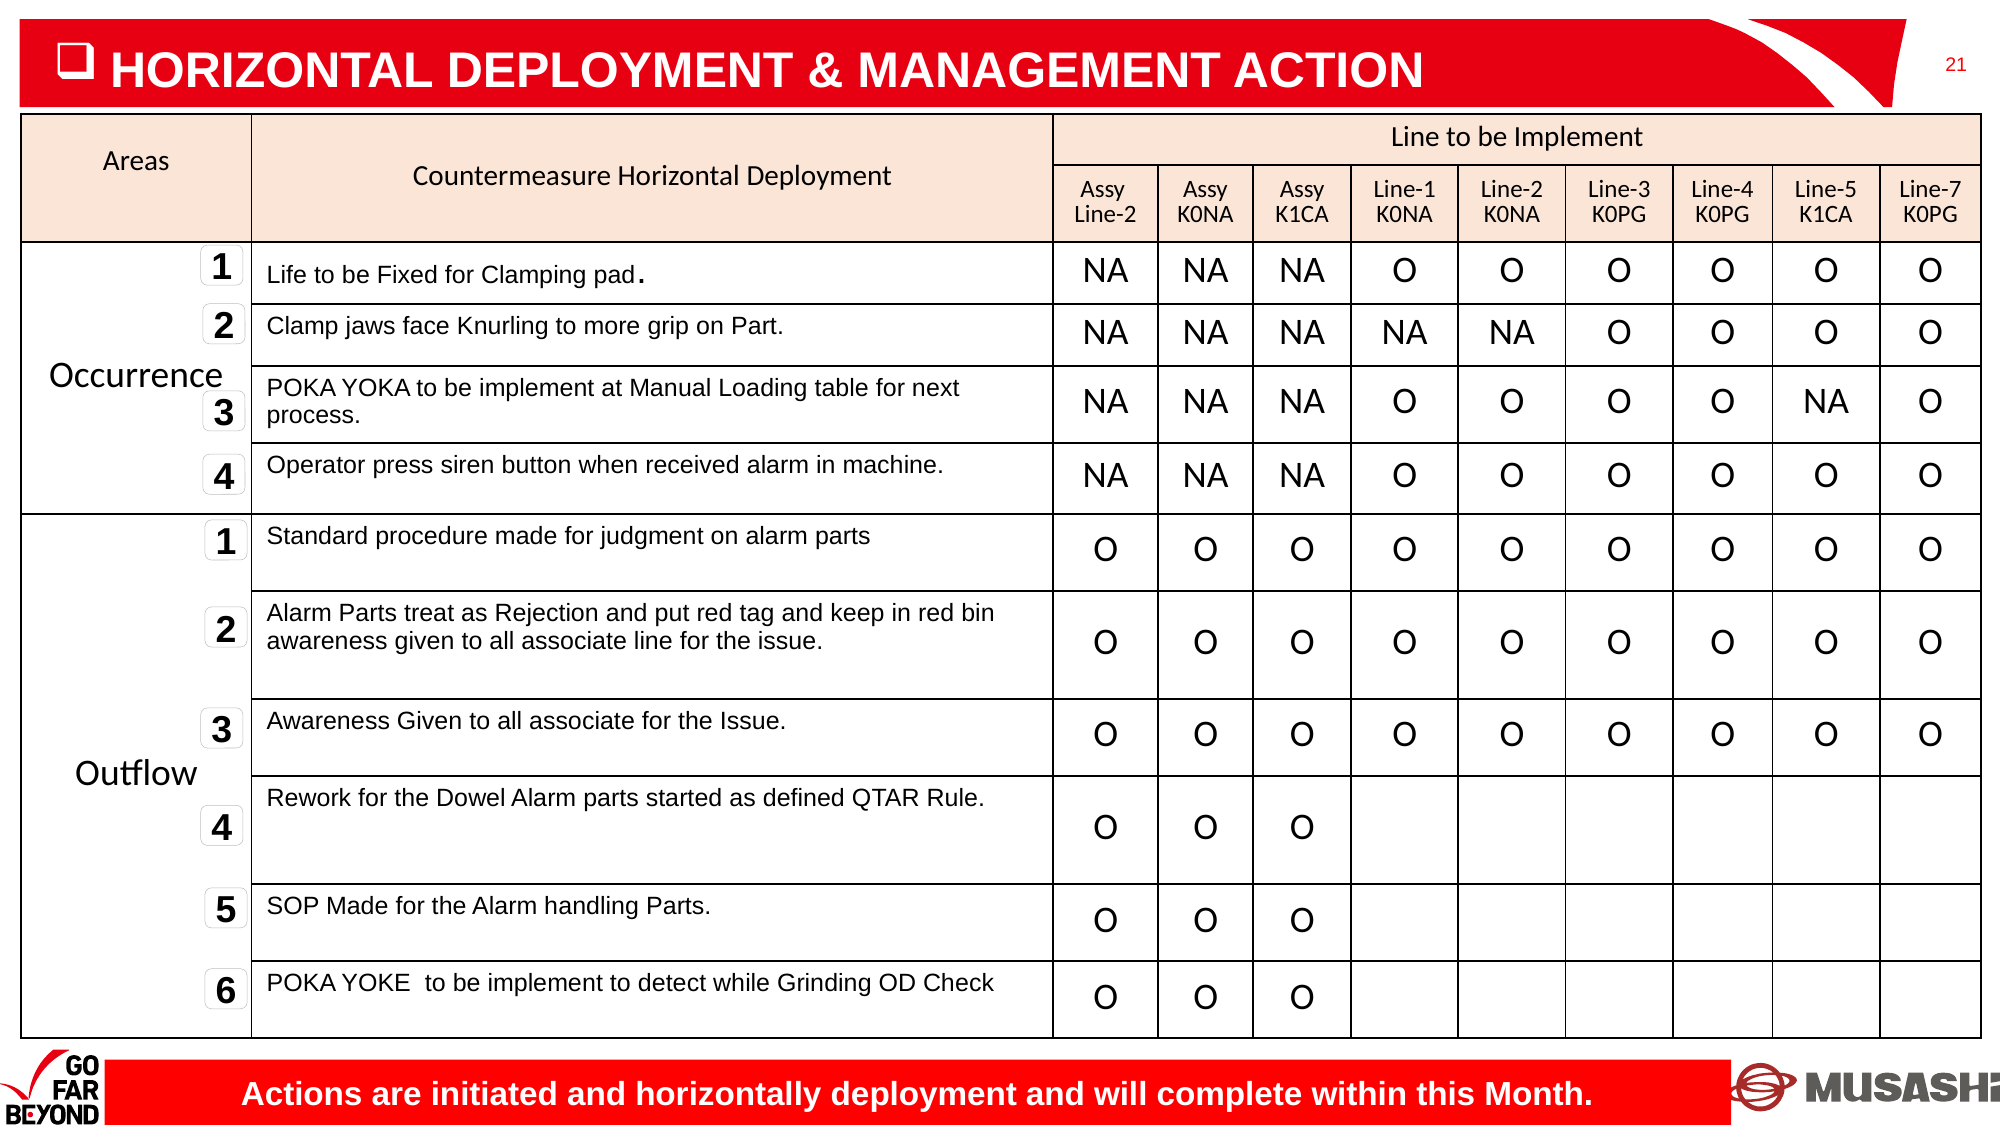

HORIZONTAL DEPLOYMENT & MANAGEMENT ACTION
21
| Areas | Countermeasure Horizontal Deployment | Line to be Implement |  |  |  |  |  |  |  |  |
| --- | --- | --- | --- | --- | --- | --- | --- | --- | --- | --- |
|  |  | Assy Line-2 | Assy K0NA | Assy K1CA | Line-1 K0NA | Line-2 K0NA | Line-3 K0PG | Line-4 K0PG | Line-5 K1CA | Line-7 K0PG |
| Occurrence | Life to be Fixed for Clamping pad. | NA | NA | NA | O | O | O | O | O | O |
|  | Clamp jaws face Knurling to more grip on Part. | NA | NA | NA | NA | NA | O | O | O | O |
|  | POKA YOKA to be implement at Manual Loading table for next process. | NA | NA | NA | O | O | O | O | NA | O |
|  | Operator press siren button when received alarm in machine. | NA | NA | NA | O | O | O | O | O | O |
| Outflow | Standard procedure made for judgment on alarm parts | O | O | O | O | O | O | O | O | O |
|  | Alarm Parts treat as Rejection and put red tag and keep in red bin awareness given to all associate line for the issue. | O | O | O | O | O | O | O | O | O |
|  | Awareness Given to all associate for the Issue. | O | O | O | O | O | O | O | O | O |
|  | Rework for the Dowel Alarm parts started as defined QTAR Rule. | O | O | O |  |  |  |  |  |  |
|  | SOP Made for the Alarm handling Parts. | O | O | O |  |  |  |  |  |  |
|  | POKA YOKE to be implement to detect while Grinding OD Check | O | O | O |  |  |  |  |  |  |
1
2
3
4
1
2
3
4
5
6
Actions are initiated and horizontally deployment and will complete within this Month.